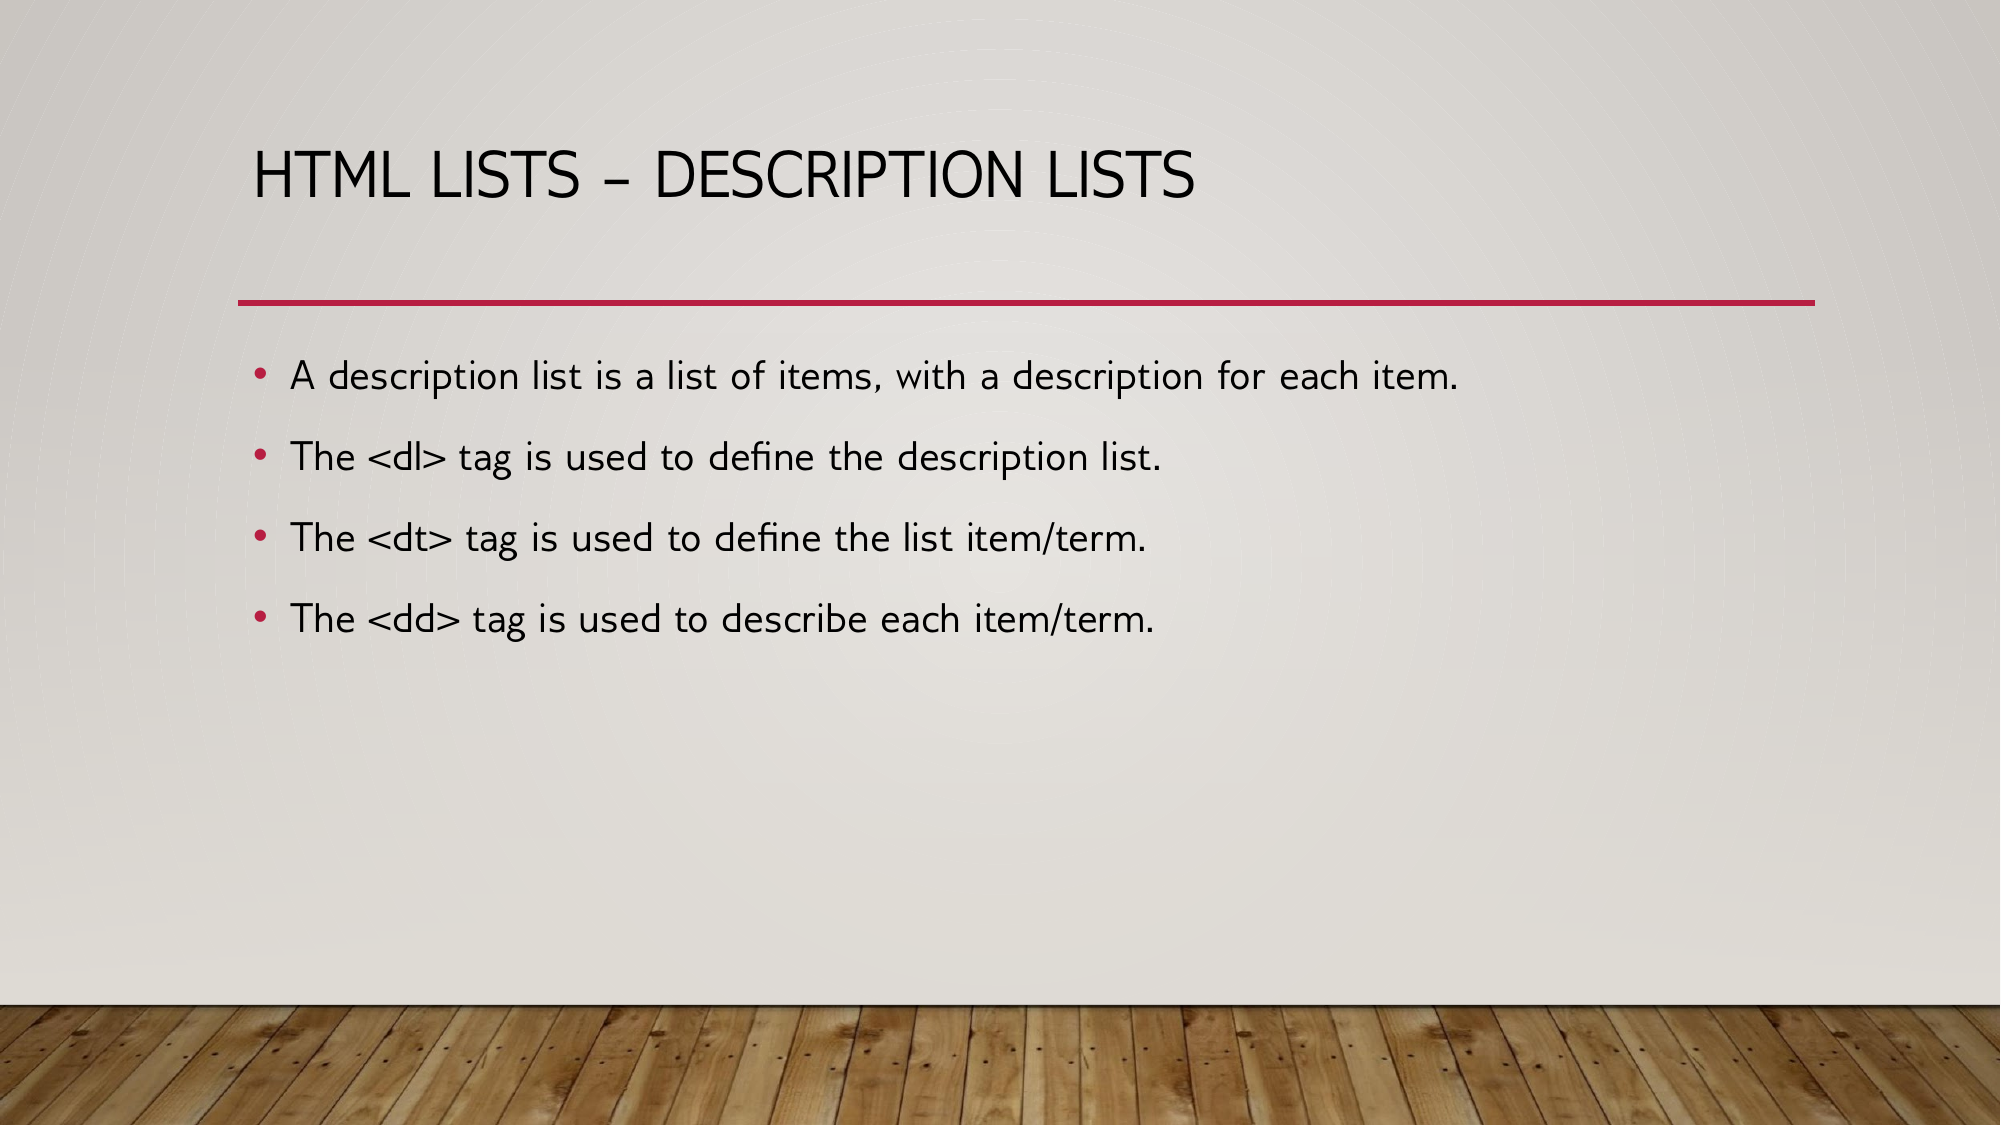

# HTML LISTS – DESCRIPTION LISTS
A description list is a list of items, with a description for each item.
The <dl> tag is used to define the description list.
The <dt> tag is used to define the list item/term.
The <dd> tag is used to describe each item/term.